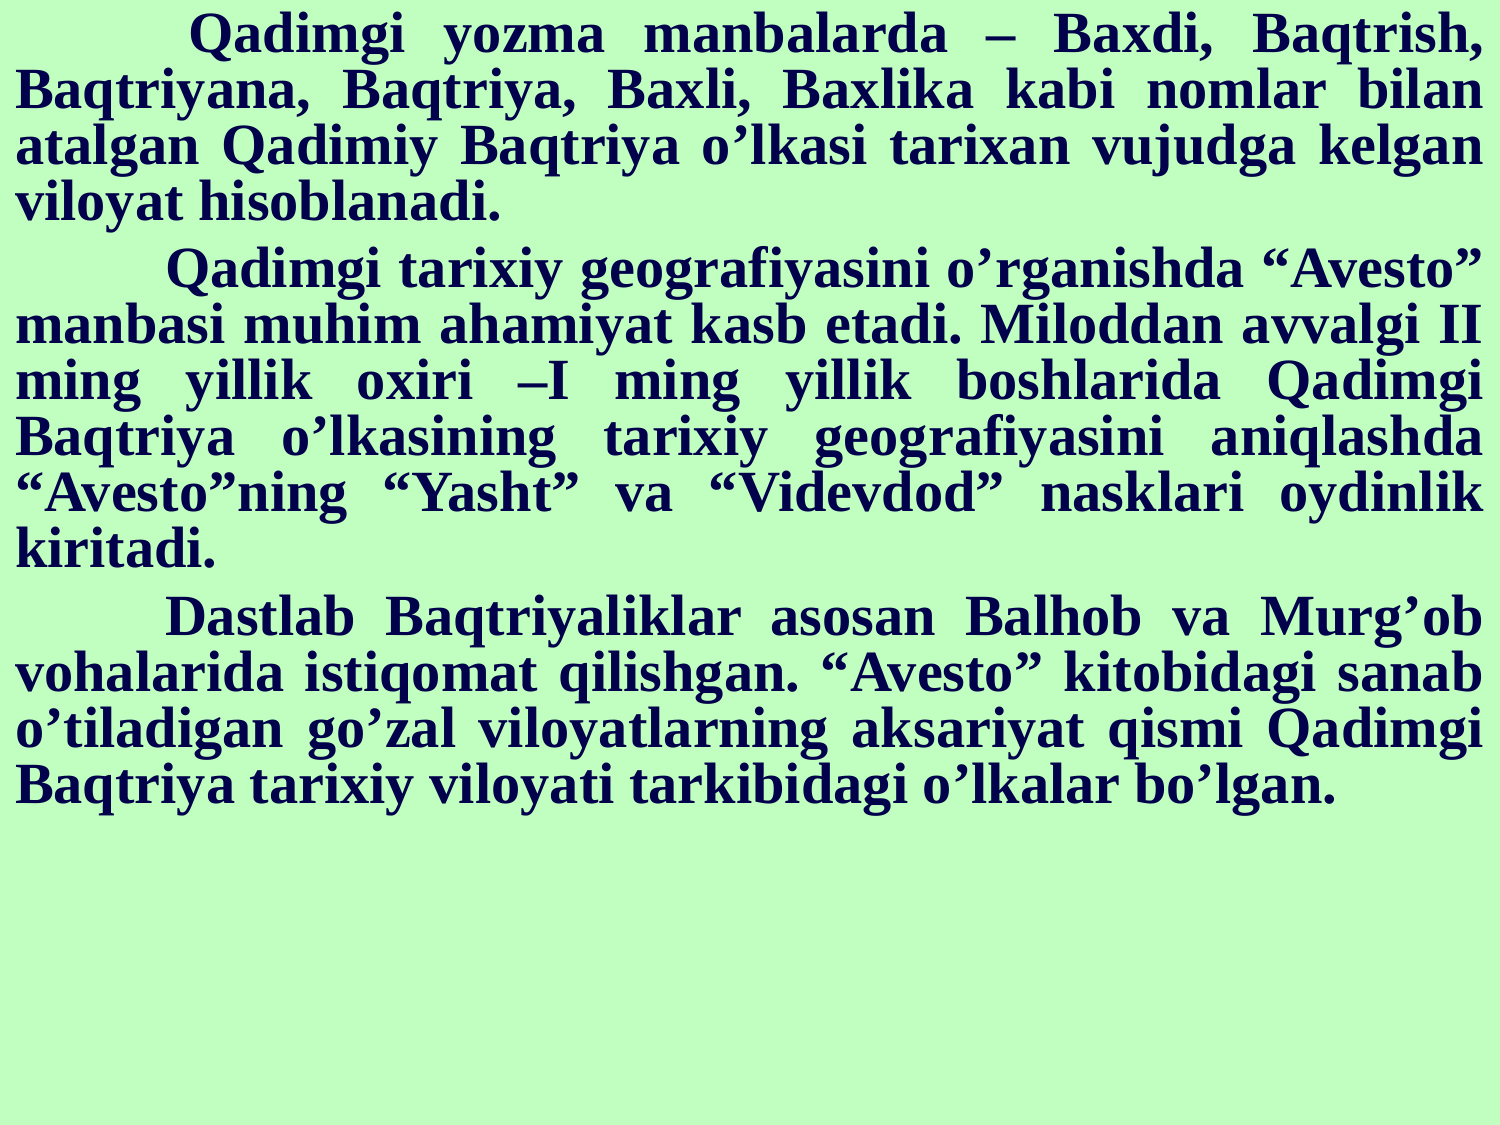

Qadimgi yozma manbalarda – Baxdi, Baqtrish, Baqtriyana, Baqtriya, Baxli, Baxlika kabi nomlar bilan atalgan Qadimiy Baqtriya o’lkasi tarixan vujudga kelgan viloyat hisoblanadi.
	Qadimgi tarixiy geografiyasini o’rganishda “Avesto” manbasi muhim ahamiyat kasb etadi. Miloddan avvalgi II ming yillik oxiri –I ming yillik boshlarida Qadimgi Baqtriya o’lkasining tarixiy geografiyasini aniqlashda “Avesto”ning “Yasht” va “Videvdod” nasklari oydinlik kiritadi.
	Dastlab Baqtriyaliklar asosan Balhob va Murg’ob vohalarida istiqomat qilishgan. “Avesto” kitobidagi sanab o’tiladigan go’zal viloyatlarning aksariyat qismi Qadimgi Baqtriya tarixiy viloyati tarkibidagi o’lkalar bo’lgan.